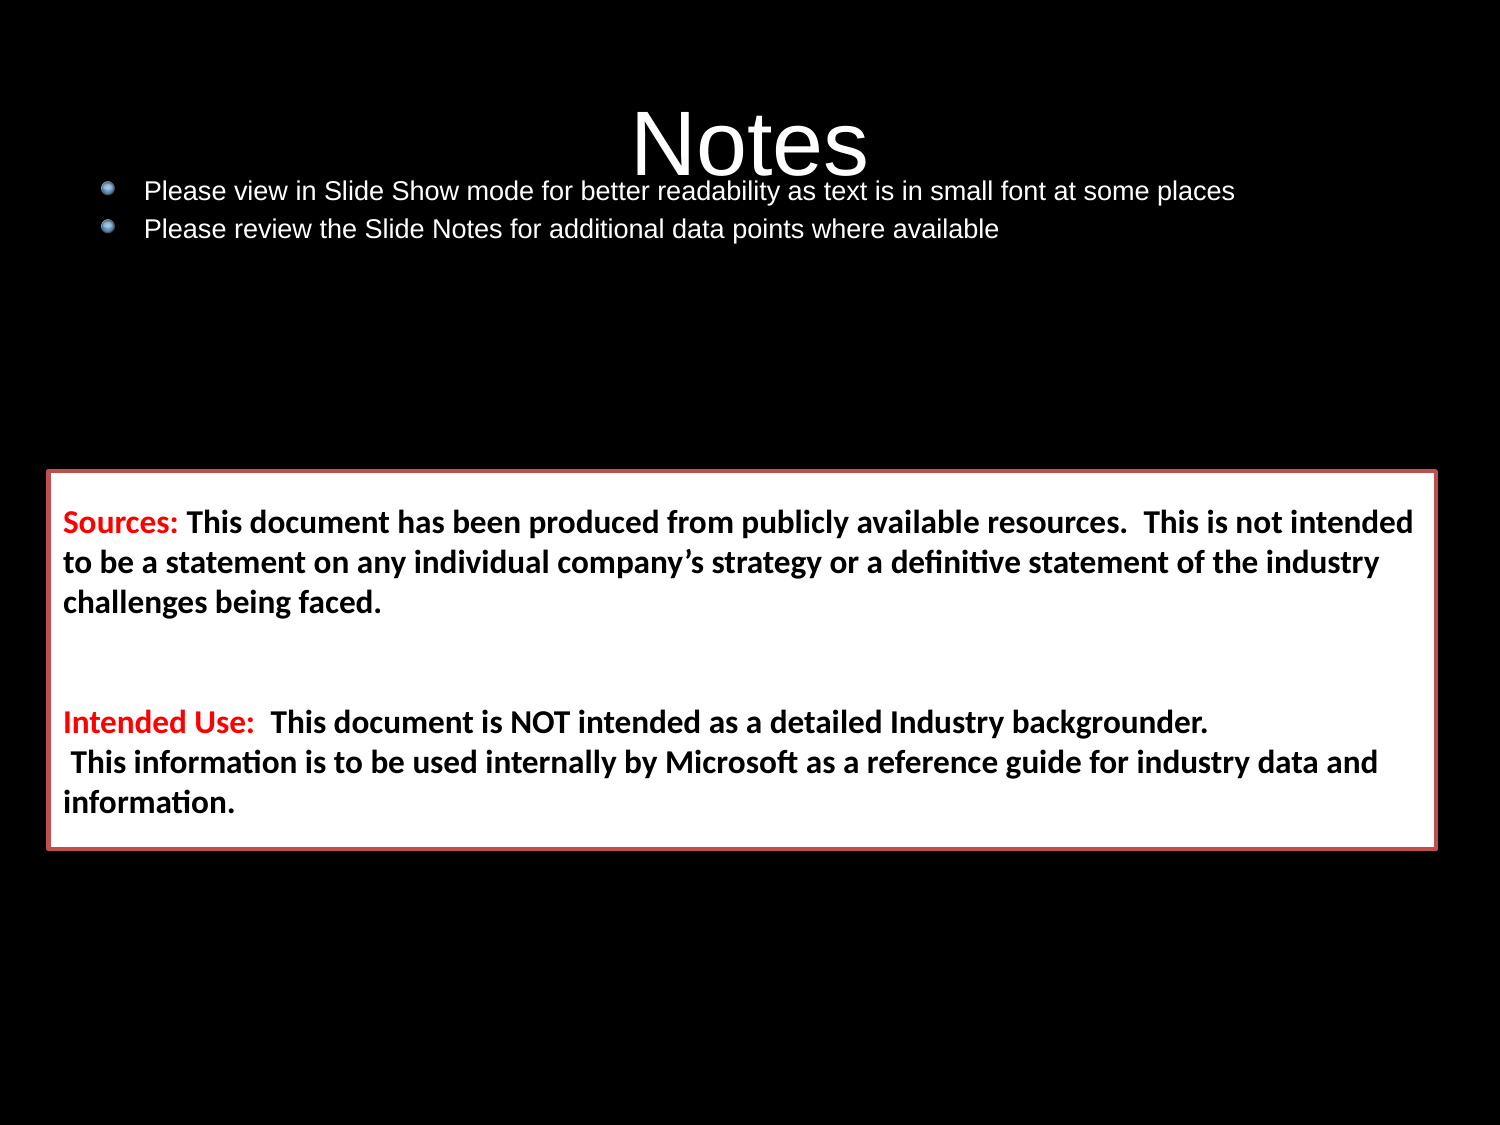

# Notes
Please view in Slide Show mode for better readability as text is in small font at some places
Please review the Slide Notes for additional data points where available

Sources: This document has been produced from publicly available resources.  This is not intended to be a statement on any individual company’s strategy or a definitive statement of the industry challenges being faced.

Intended Use:  This document is NOT intended as a detailed Industry backgrounder.
 This information is to be used internally by Microsoft as a reference guide for industry data and information.